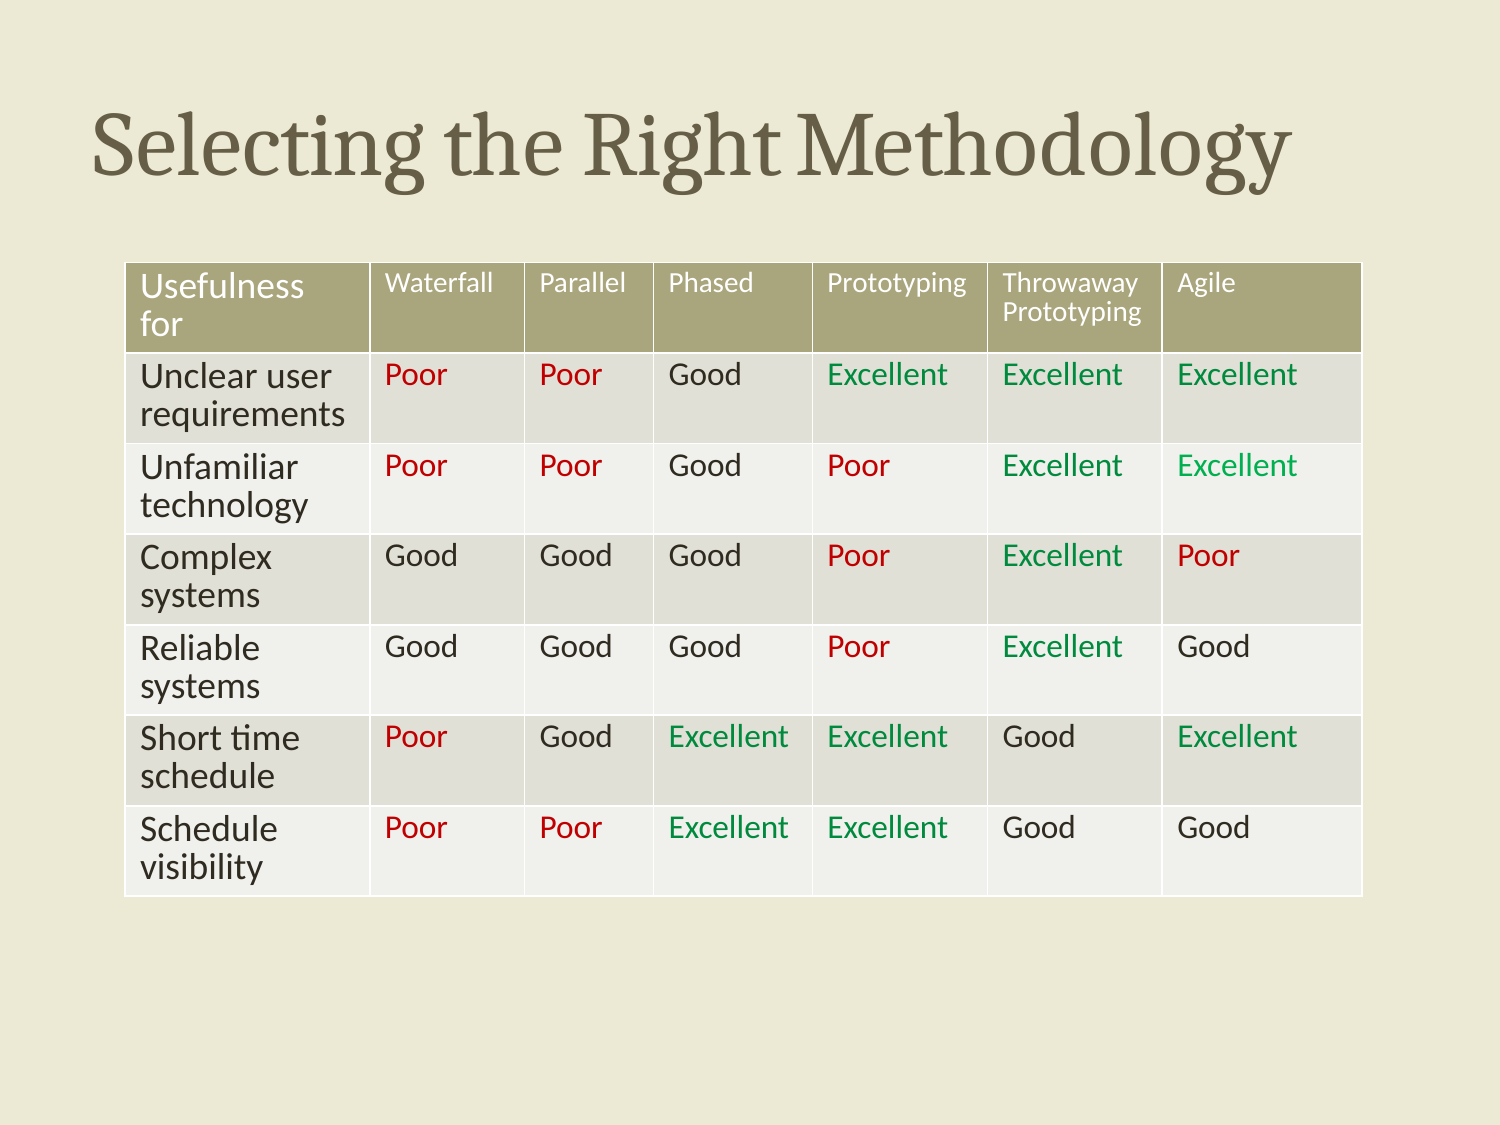

# Selecting the Right Methodology
| Usefulness for | Waterfall | Parallel | Phased | Prototyping | Throwaway Prototyping | Agile |
| --- | --- | --- | --- | --- | --- | --- |
| Unclear user requirements | Poor | Poor | Good | Excellent | Excellent | Excellent |
| Unfamiliar technology | Poor | Poor | Good | Poor | Excellent | Excellent |
| Complex systems | Good | Good | Good | Poor | Excellent | Poor |
| Reliable systems | Good | Good | Good | Poor | Excellent | Good |
| Short time schedule | Poor | Good | Excellent | Excellent | Good | Excellent |
| Schedule visibility | Poor | Poor | Excellent | Excellent | Good | Good |